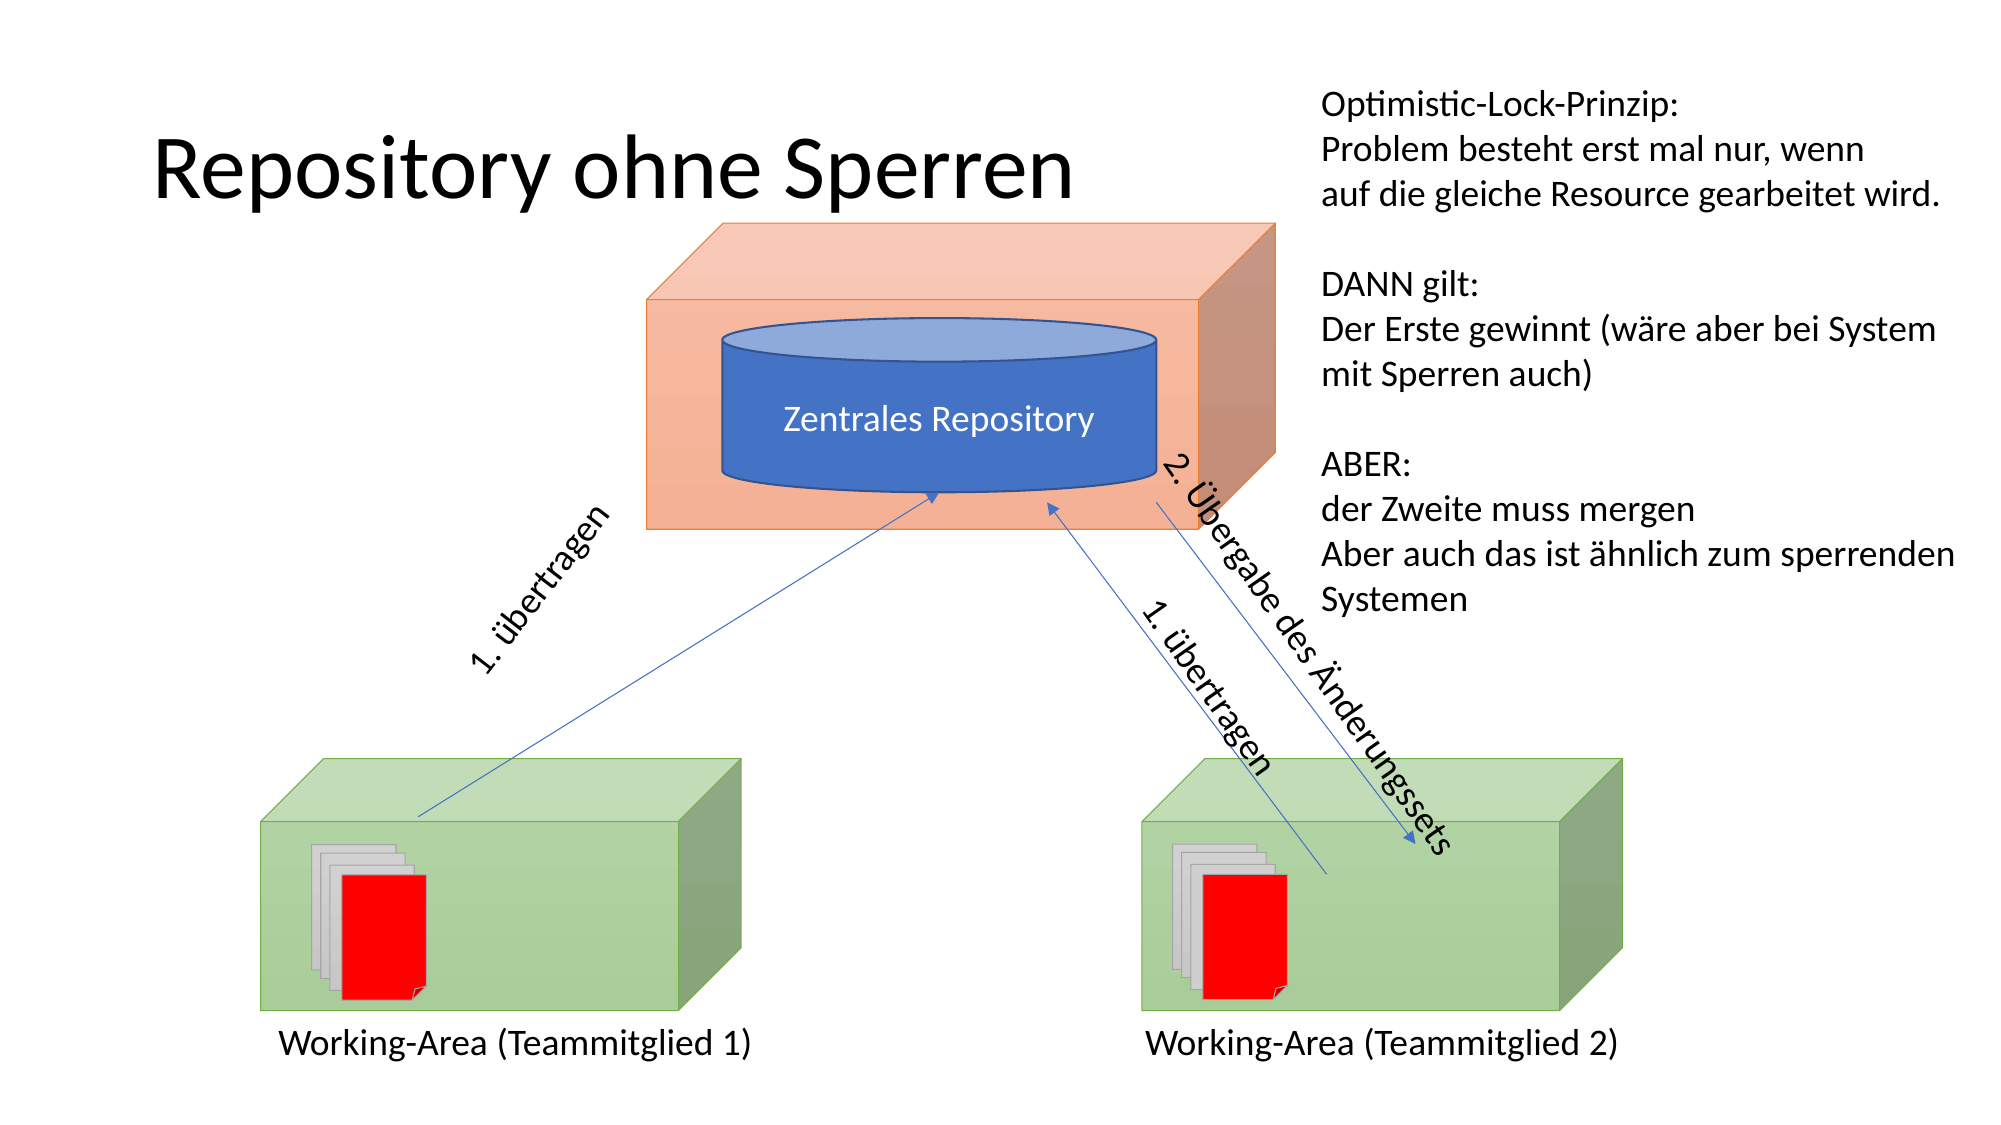

# Repository ohne Sperren
Optimistic-Lock-Prinzip:
Problem besteht erst mal nur, wenn
auf die gleiche Resource gearbeitet wird.

DANN gilt:
Der Erste gewinnt (wäre aber bei System
mit Sperren auch)

ABER:
der Zweite muss mergen
Aber auch das ist ähnlich zum sperrenden
Systemen

Zentrales Repository
1. übertragen
2. Übergabe des Änderungssets
1. übertragen

Working-Area (Teammitglied 1)
Working-Area (Teammitglied 2)